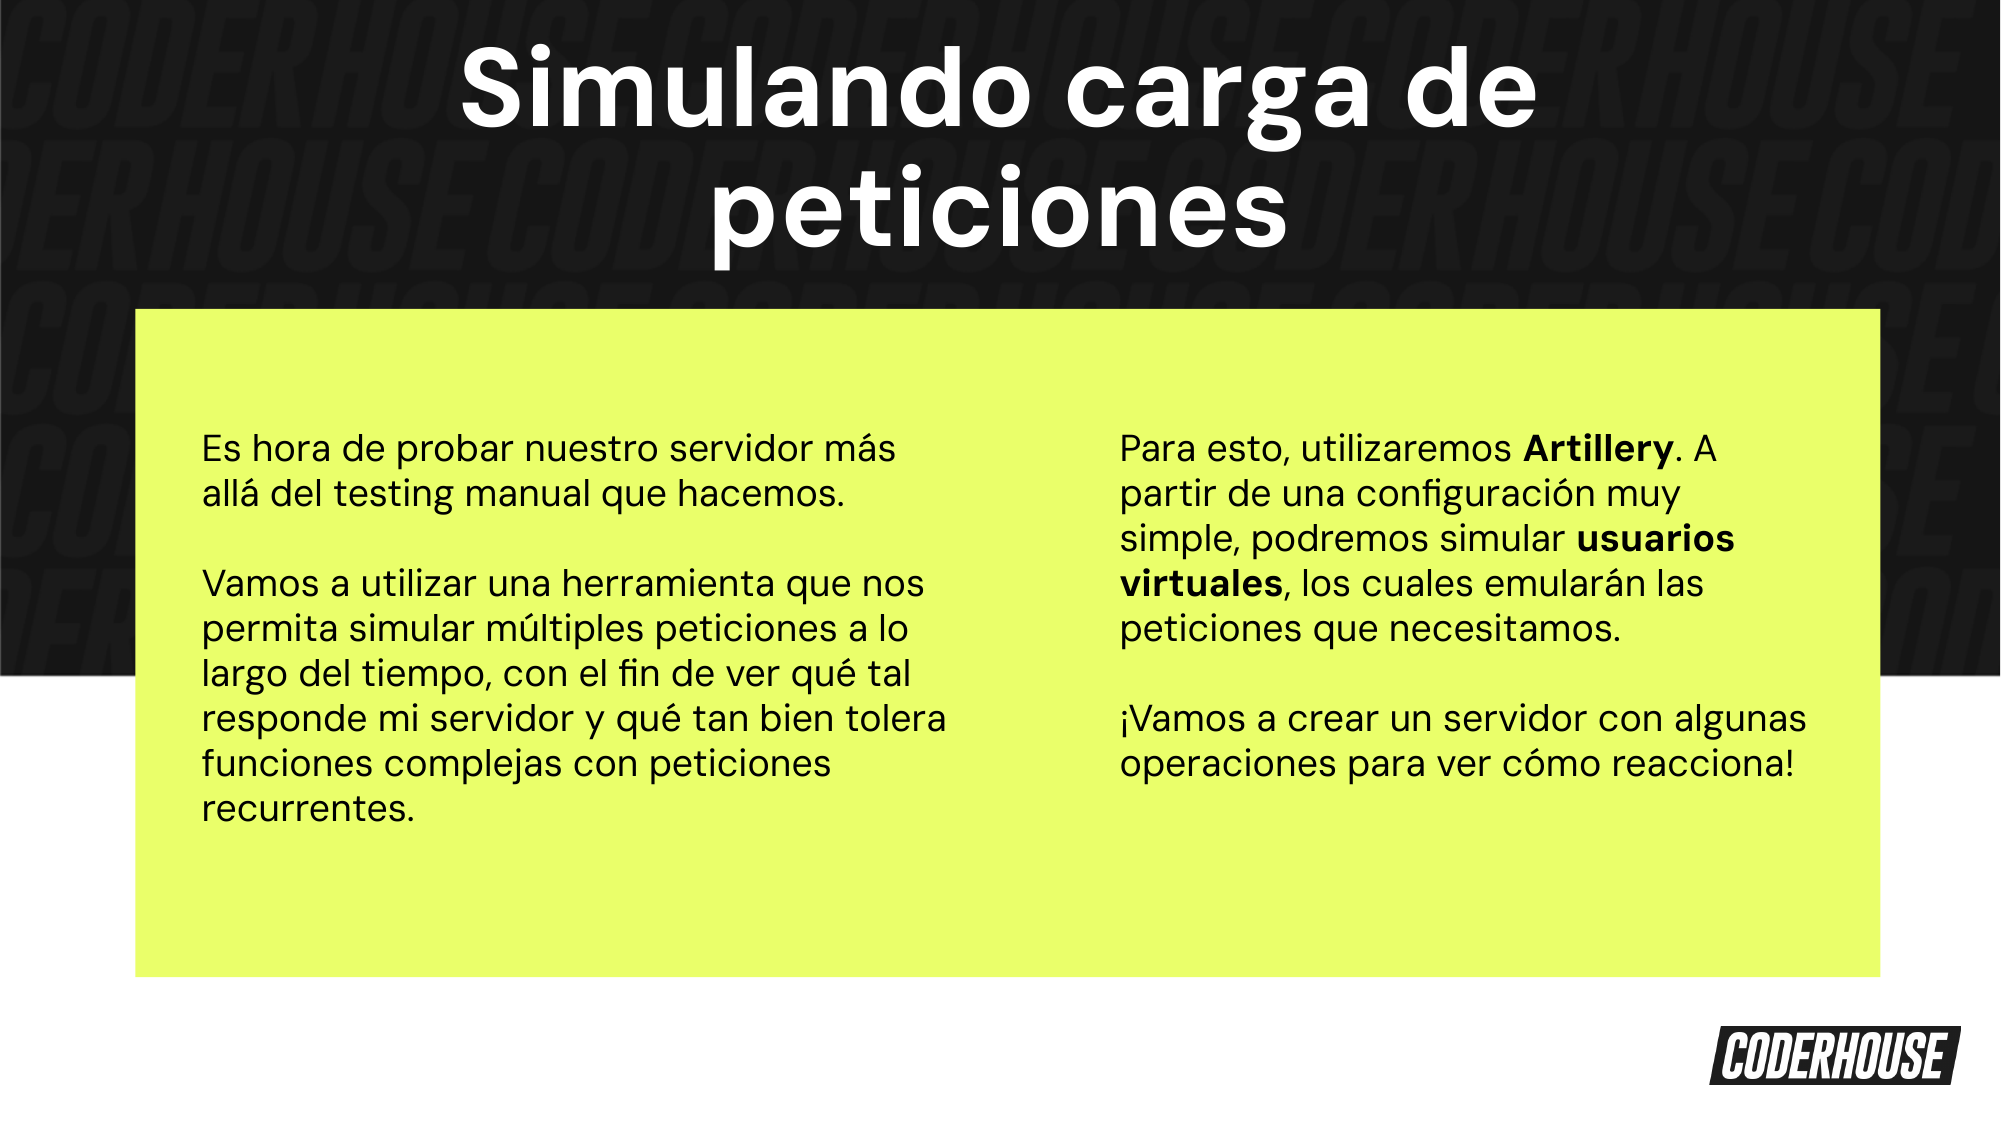

Simulando carga de peticiones

Es hora de probar nuestro servidor más allá del testing manual que hacemos.

Vamos a utilizar una herramienta que nos permita simular múltiples peticiones a lo largo del tiempo, con el fin de ver qué tal responde mi servidor y qué tan bien tolera funciones complejas con peticiones recurrentes.
Para esto, utilizaremos Artillery. A partir de una configuración muy simple, podremos simular usuarios virtuales, los cuales emularán las peticiones que necesitamos.

¡Vamos a crear un servidor con algunas operaciones para ver cómo reacciona!